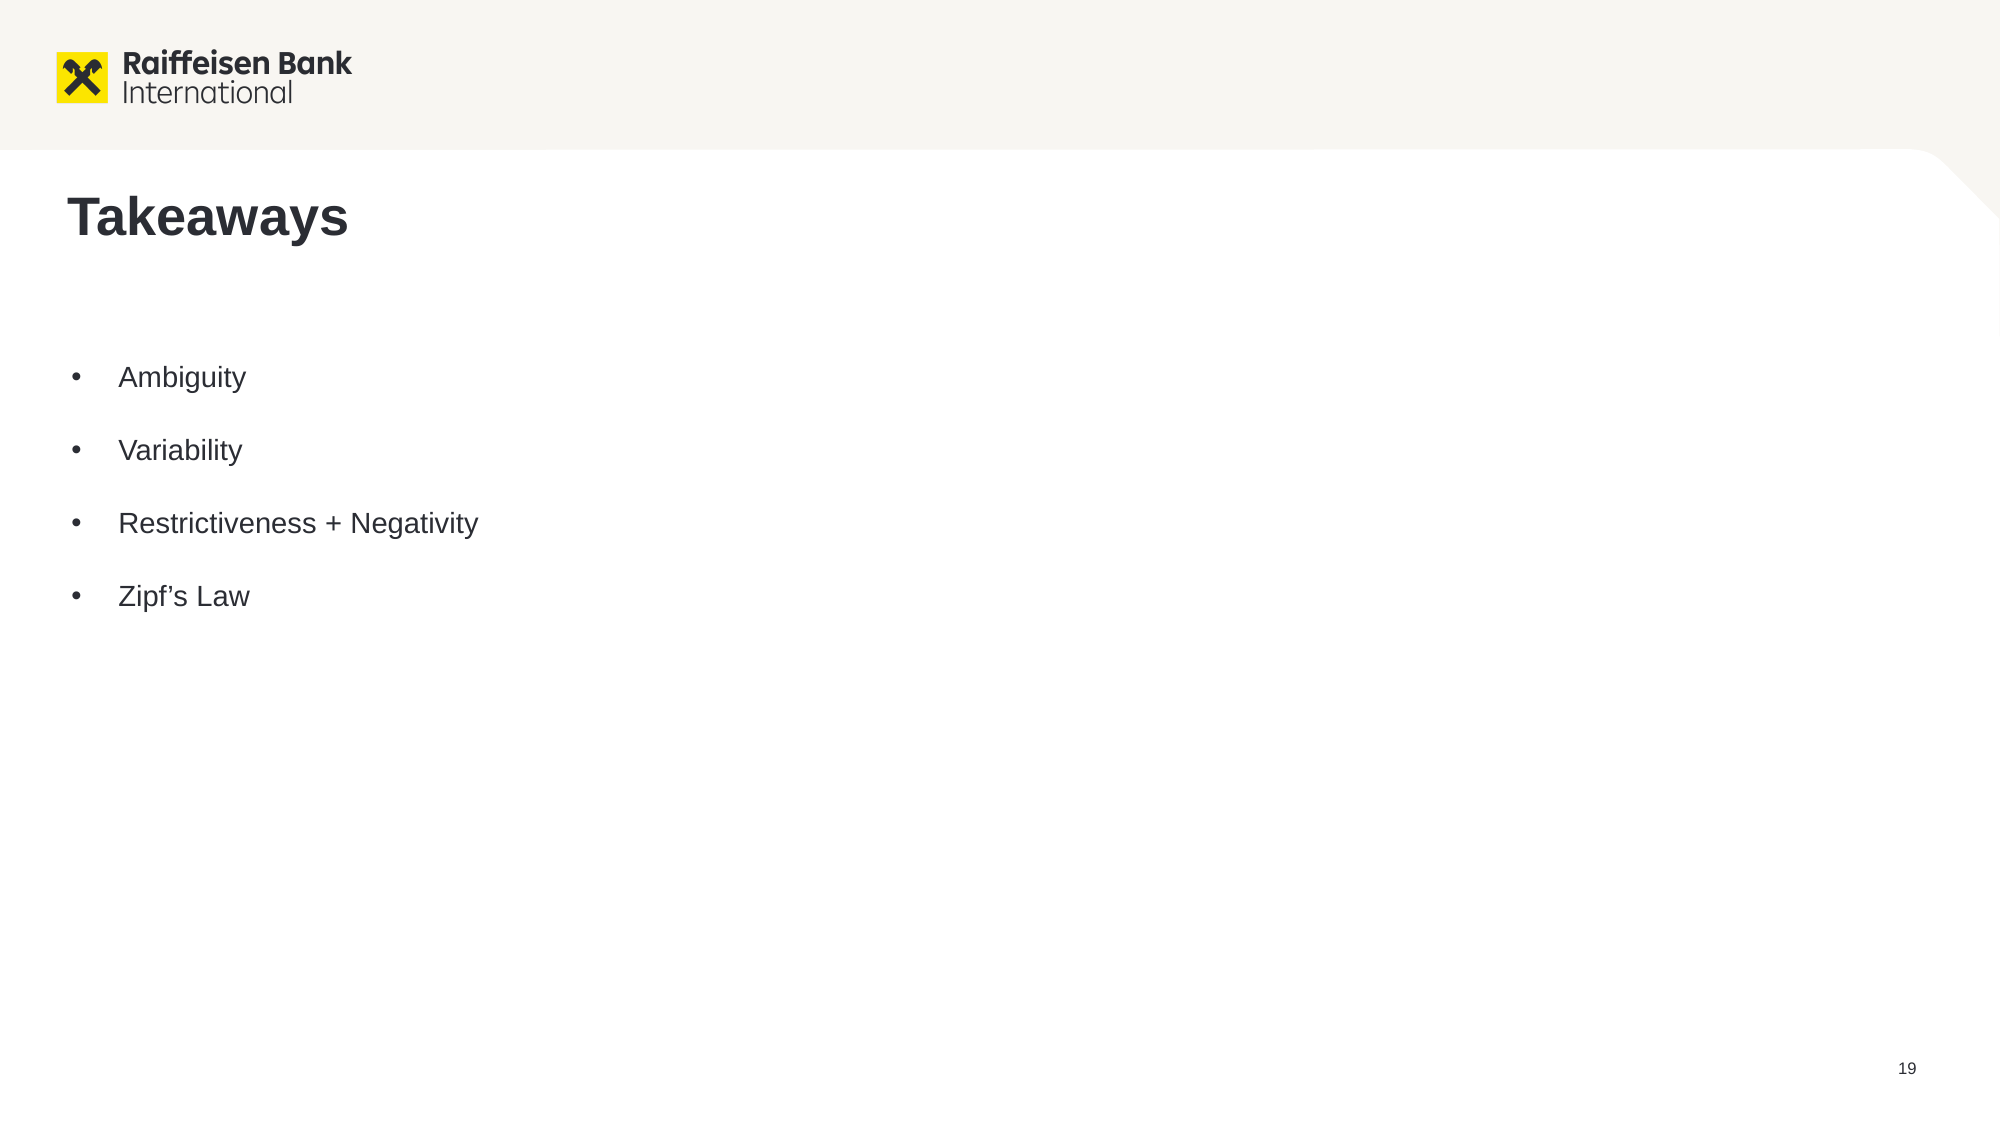

# Takeaways

Ambiguity
Variability
Restrictiveness + Negativity
Zipf’s Law